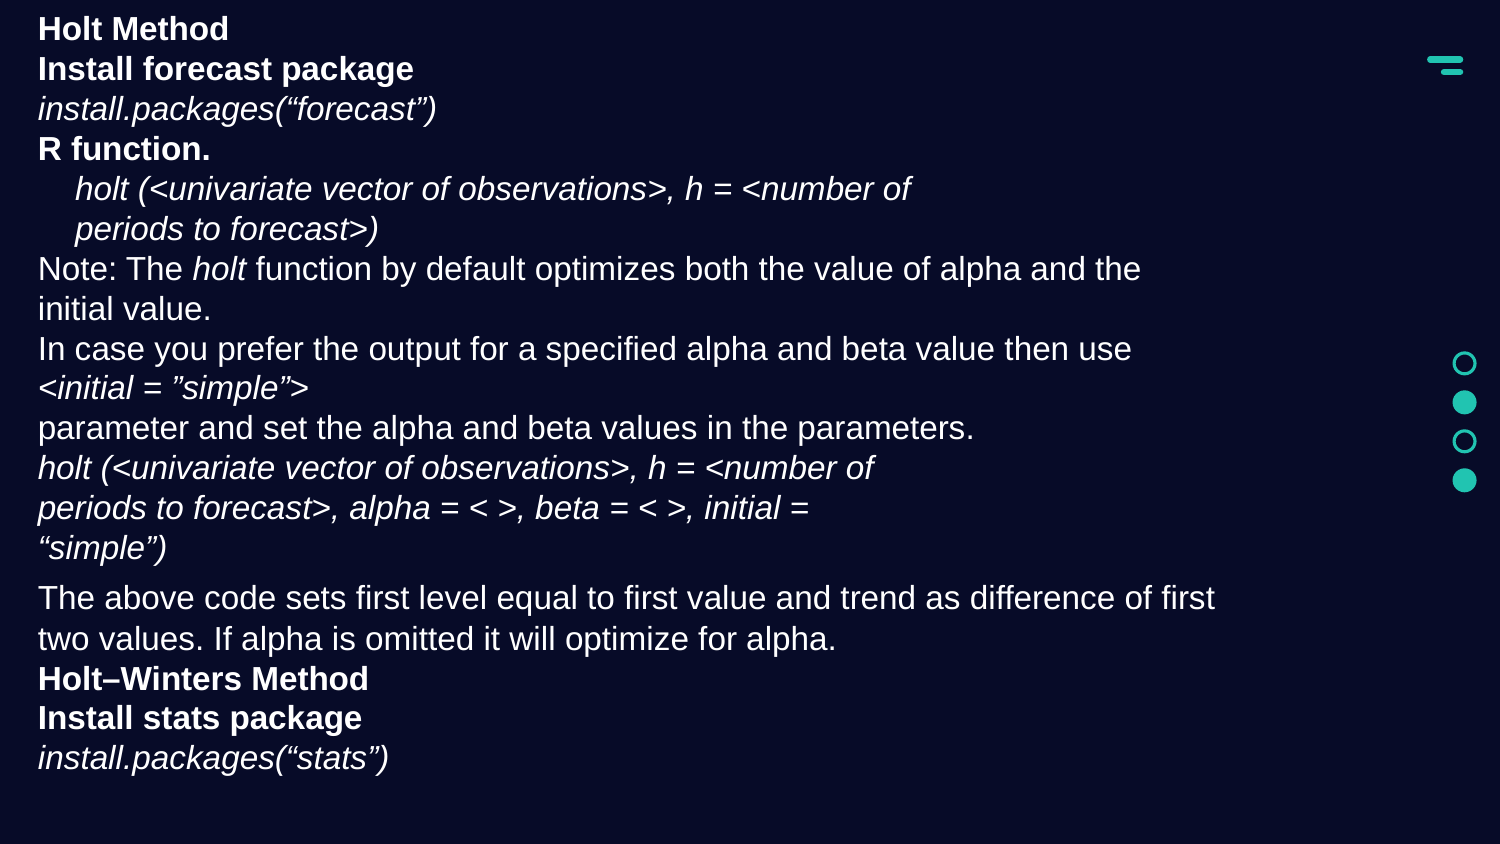

Holt Method
Install forecast package
install.packages(“forecast”)
R function.
    holt (<univariate vector of observations>, h = <number of
    periods to forecast>)
Note: The holt function by default optimizes both the value of alpha and the
initial value.
In case you prefer the output for a specified alpha and beta value then use
<initial = ”simple”>
parameter and set the alpha and beta values in the parameters.
holt (<univariate vector of observations>, h = <number of
periods to forecast>, alpha = < >, beta = < >, initial =
“simple”)

The above code sets first level equal to first value and trend as difference of first
two values. If alpha is omitted it will optimize for alpha.
Holt–Winters Method
Install stats package
install.packages(“stats”)